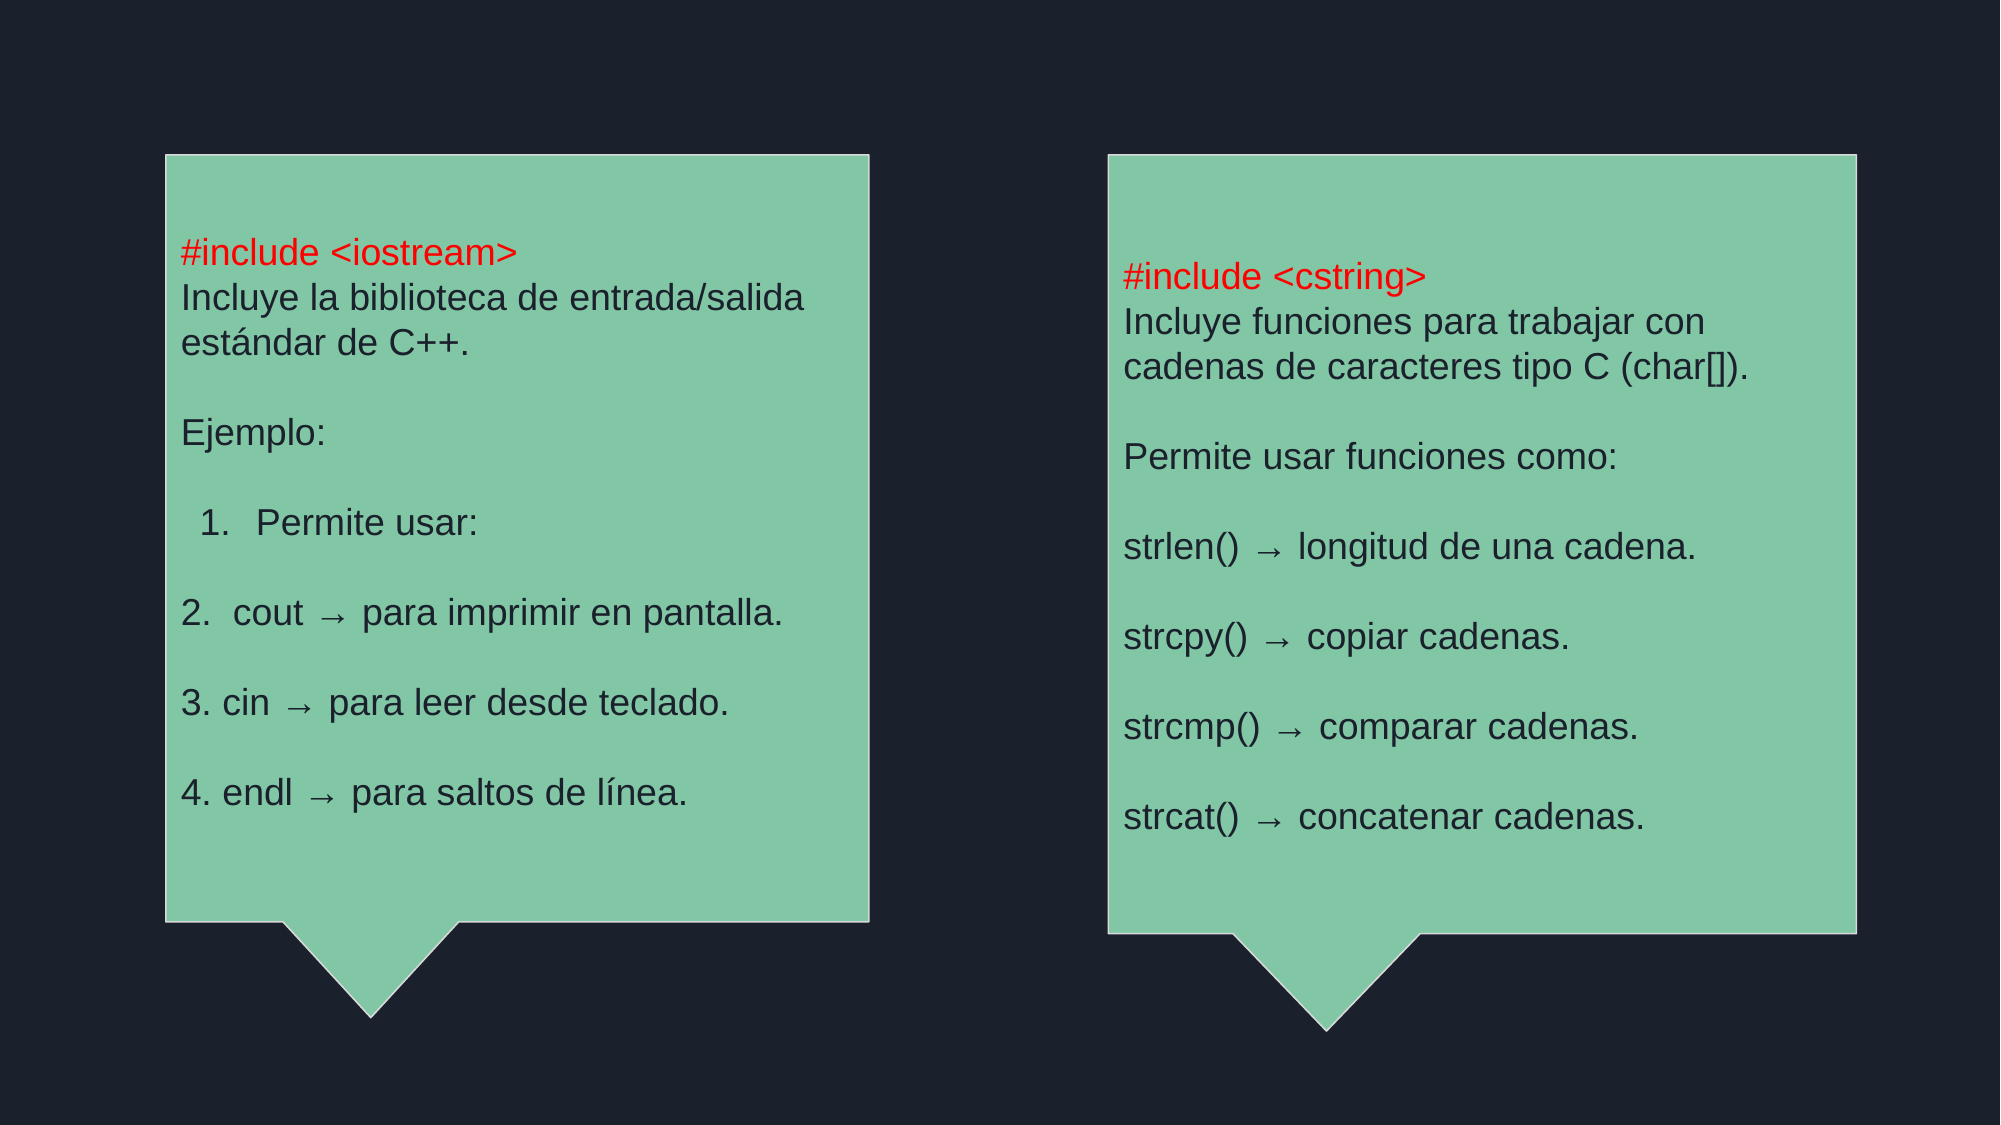

#include <iostream>
Incluye la biblioteca de entrada/salida estándar de C++.

Ejemplo:

Permite usar:

2.  cout → para imprimir en pantalla.

3. cin → para leer desde teclado.

4. endl → para saltos de línea.

#include <cstring>
Incluye funciones para trabajar con cadenas de caracteres tipo C (char[]).

Permite usar funciones como:

strlen() → longitud de una cadena.

strcpy() → copiar cadenas.

strcmp() → comparar cadenas.

strcat() → concatenar cadenas.